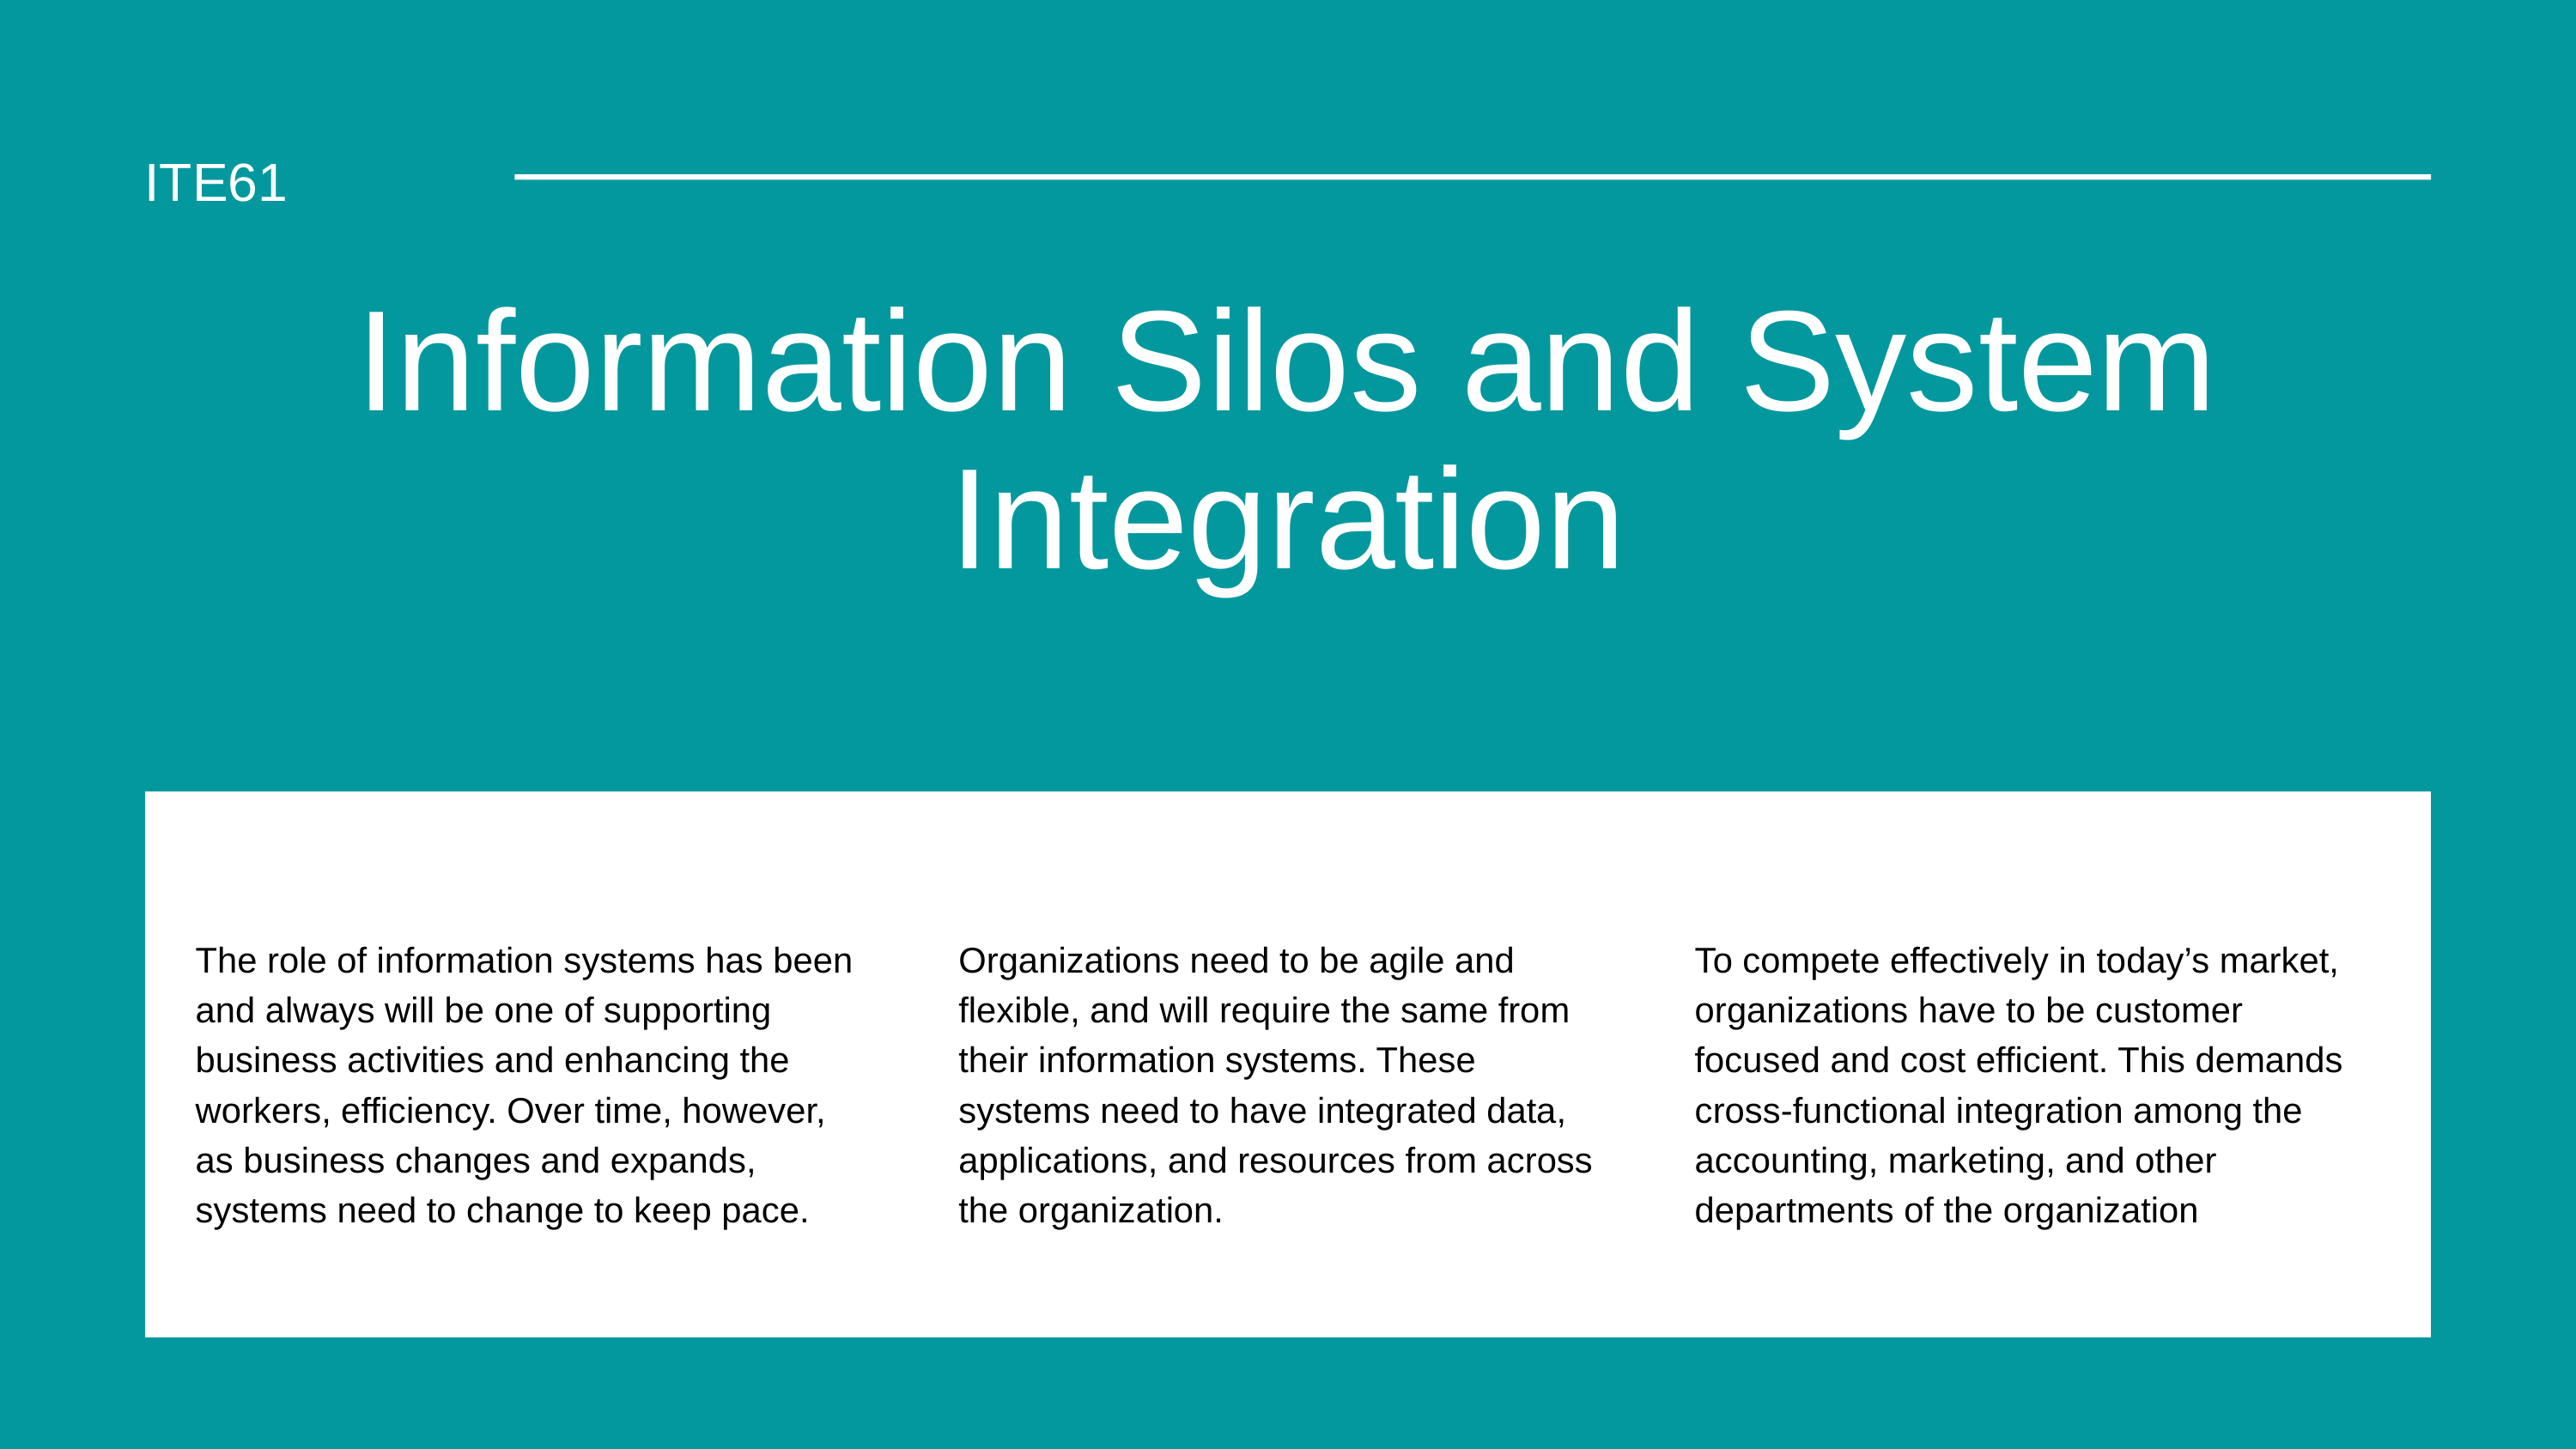

ITE61

Information Silos and System Integration

The role of information systems has been and always will be one of supporting business activities and enhancing the workers, efficiency. Over time, however, as business changes and expands, systems need to change to keep pace.
Organizations need to be agile and flexible, and will require the same from their information systems. These systems need to have integrated data, applications, and resources from across the organization.
To compete effectively in today’s market, organizations have to be customer focused and cost efficient. This demands cross-functional integration among the accounting, marketing, and other departments of the organization